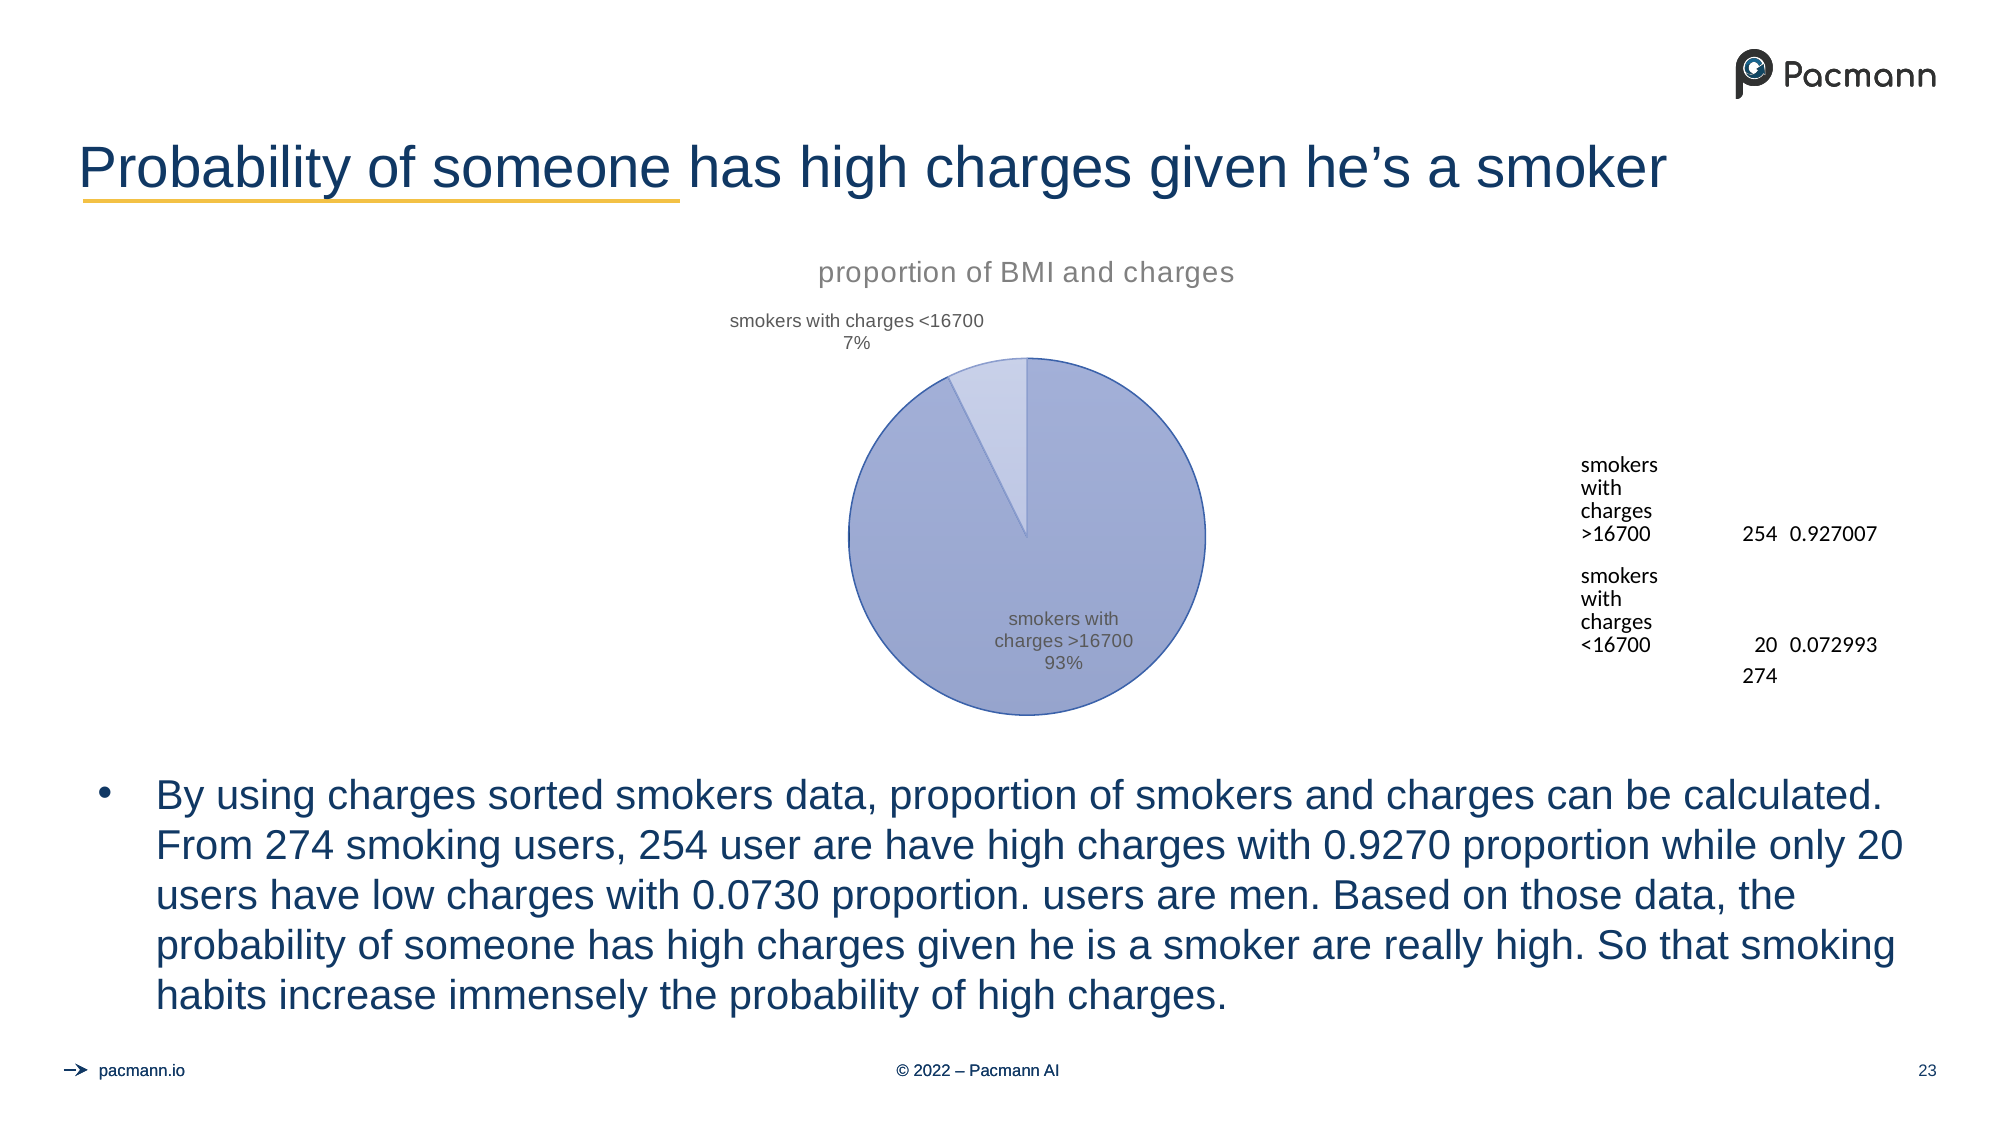

# Probability of someone has high charges given he’s a smoker

### Chart: proportion of BMI and charges

| Category |  |
|---|---|
| smokers with charges >16700 | 0.927007299270073 |
| smokers with charges <16700 | 0.072992700729927 |

By using charges sorted smokers data, proportion of smokers and charges can be calculated. From 274 smoking users, 254 user are have high charges with 0.9270 proportion while only 20 users have low charges with 0.0730 proportion. users are men. Based on those data, the probability of someone has high charges given he is a smoker are really high. So that smoking habits increase immensely the probability of high charges.
| smokers with charges >16700 | 254 | 0.927007 |
| --- | --- | --- |
| smokers with charges <16700 | 20 | 0.072993 |
|  | 274 |  |